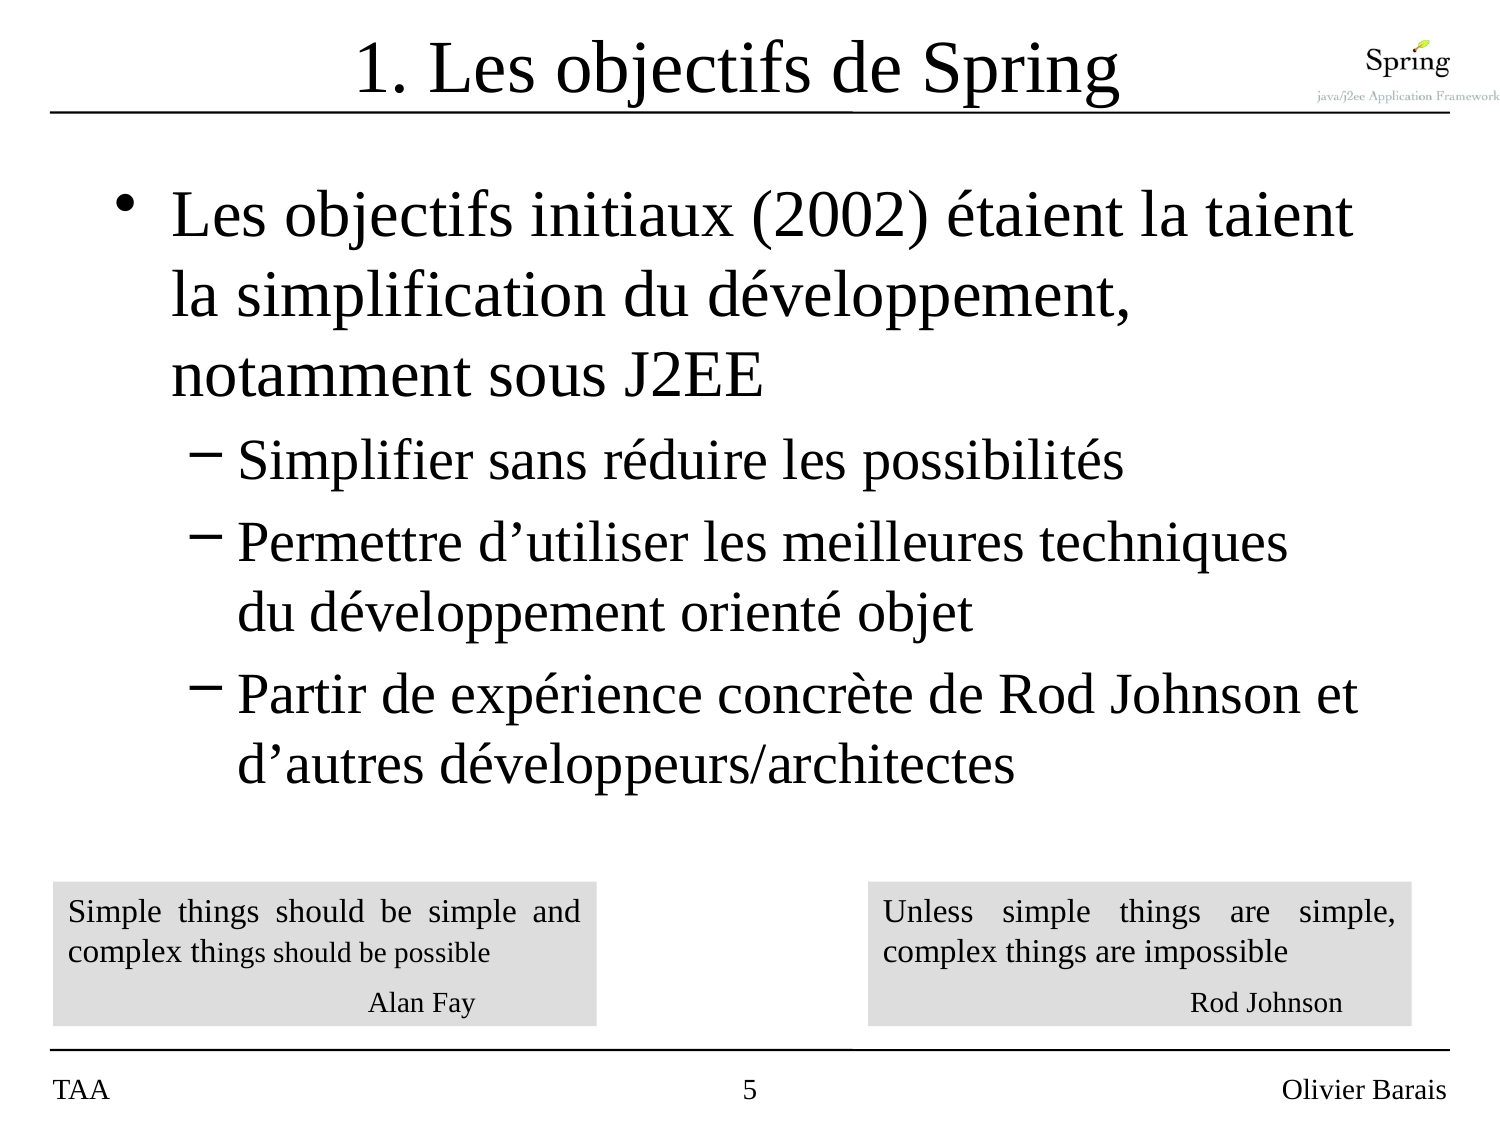

# 1. Les objectifs de Spring
Les objectifs initiaux (2002) étaient la taient la simplification du développement, notamment sous J2EE
Simplifier sans réduire les possibilités
Permettre d’utiliser les meilleures techniques du développement orienté objet
Partir de expérience concrète de Rod Johnson et d’autres développeurs/architectes

Simple things should be simple and complex things should be possible
Alan Fay
Unless simple things are simple, complex things are impossible
 Rod Johnson
TAA
5
Olivier Barais